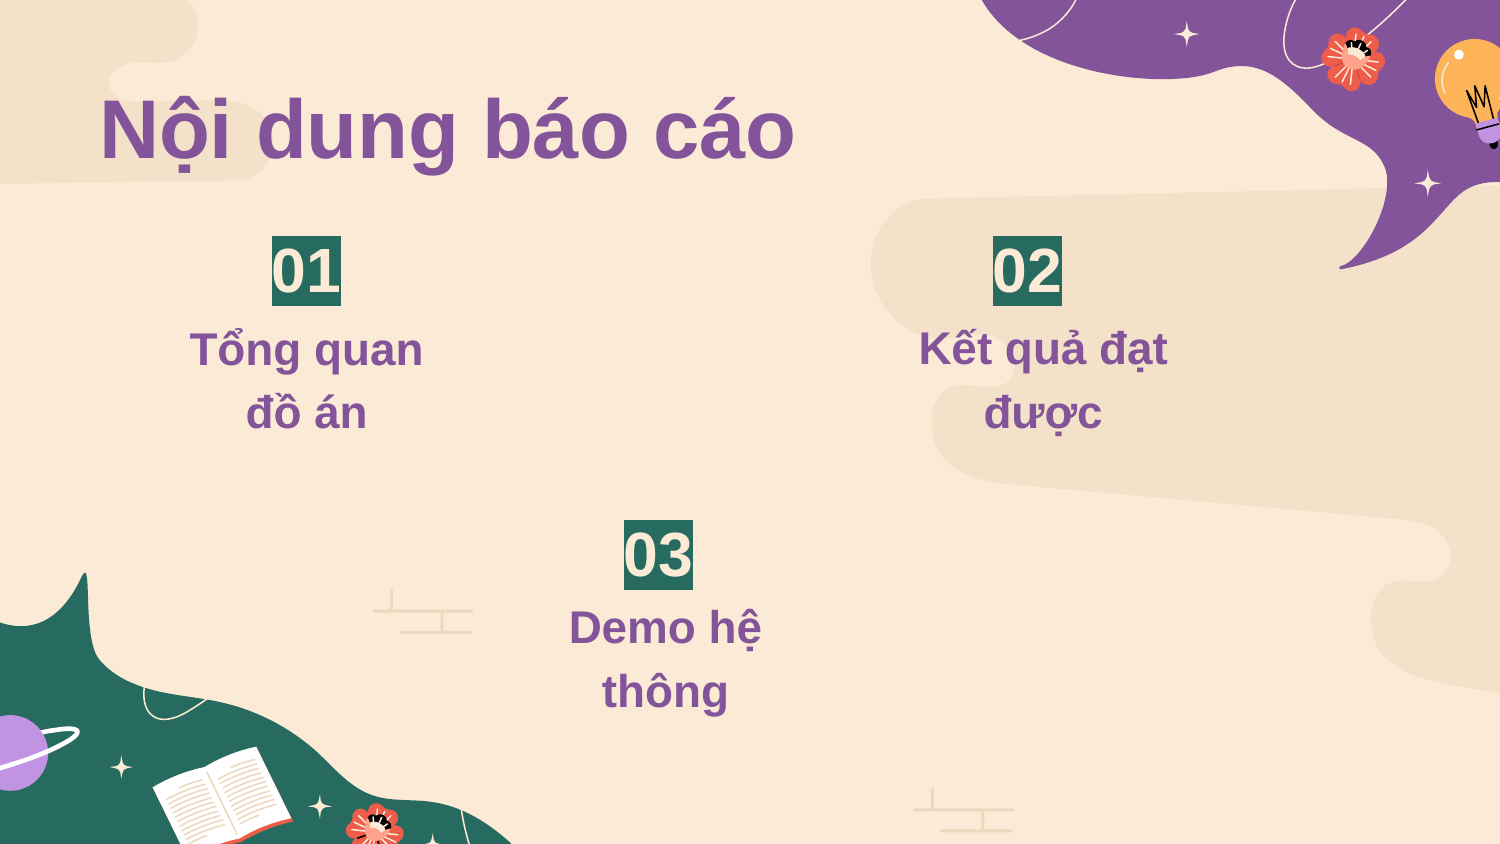

# Nội dung báo cáo
01
02
Tổng quan đồ án
Kết quả đạt được
03
Demo hệ thông